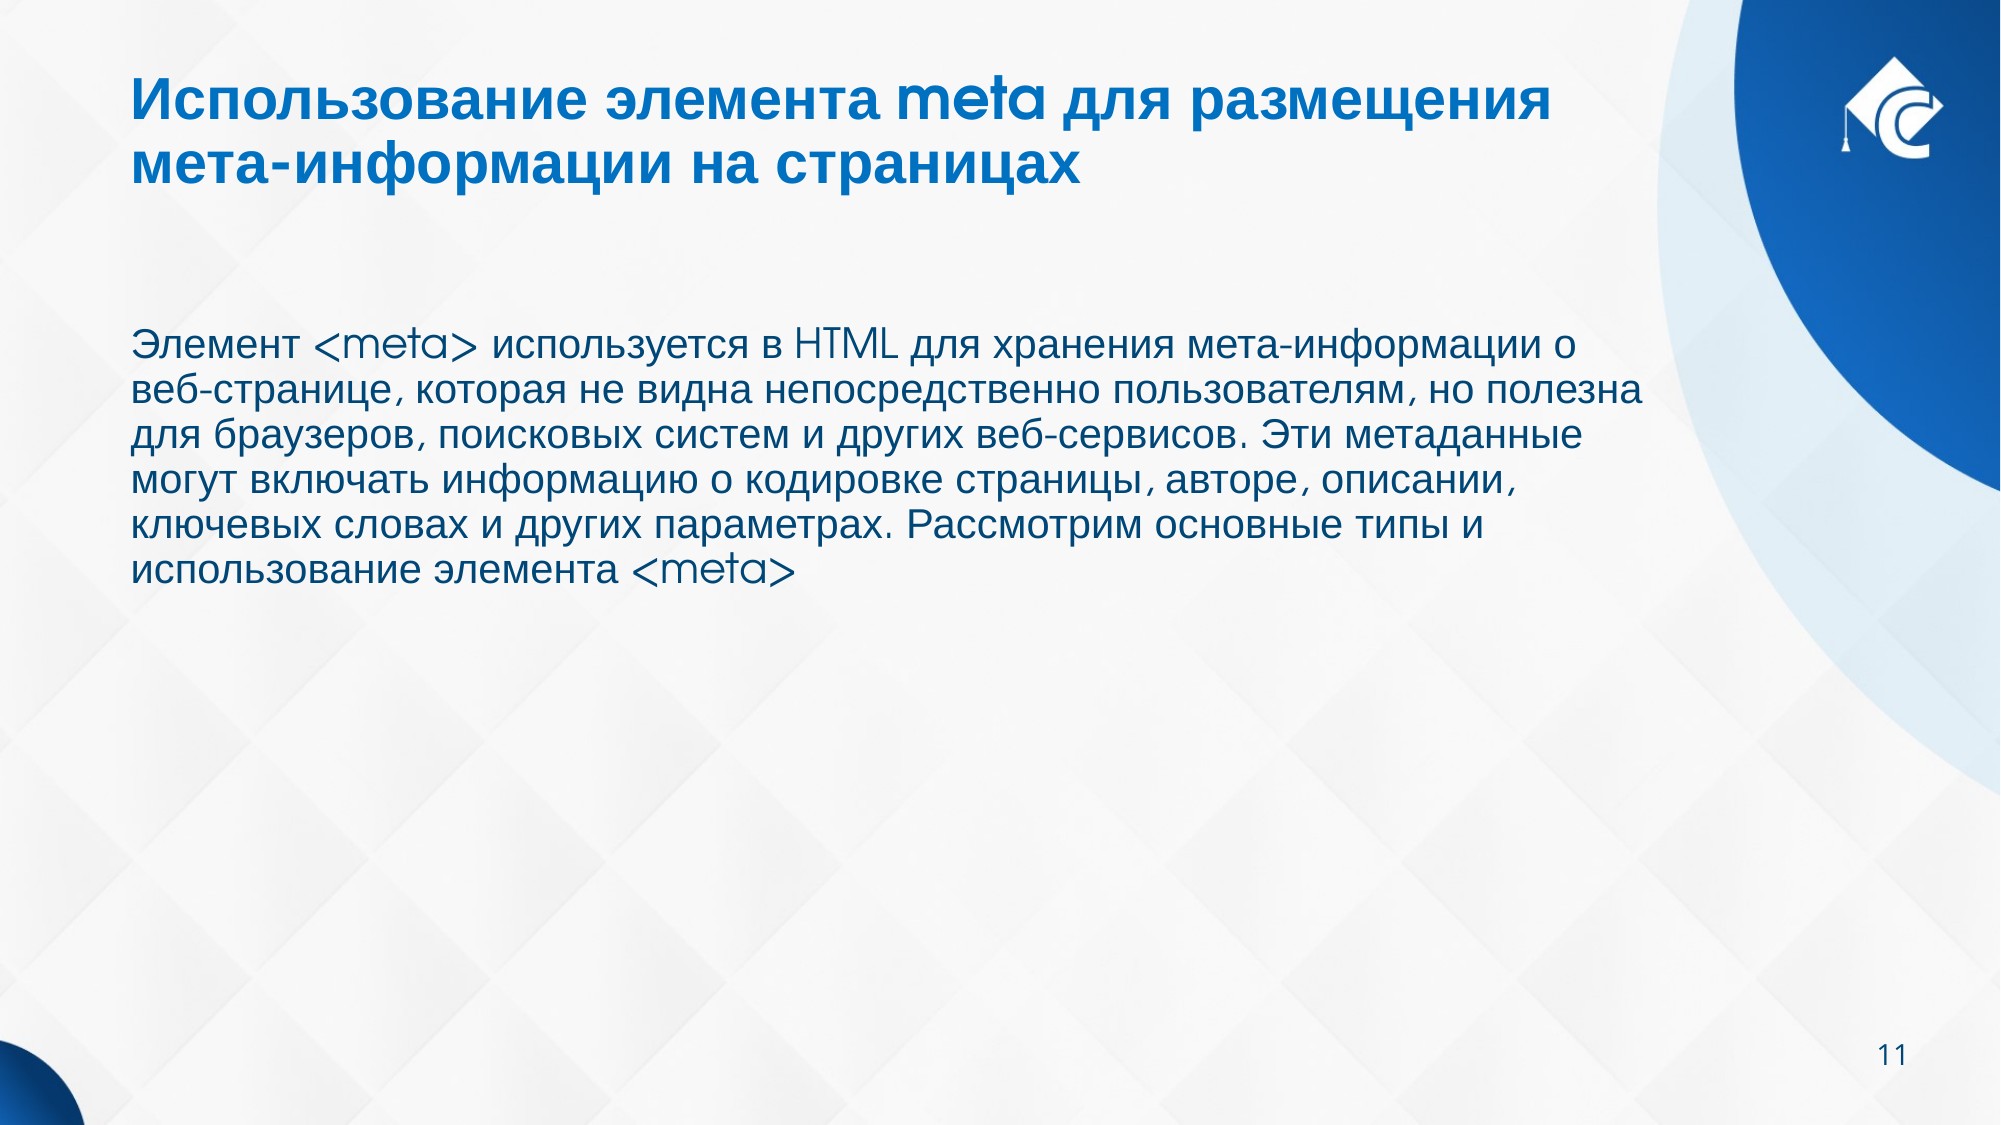

# Использование элемента meta для размещения мета-информации на страницах
Элемент <meta> используется в HTML для хранения мета-информации о веб-странице, которая не видна непосредственно пользователям, но полезна для браузеров, поисковых систем и других веб-сервисов. Эти метаданные могут включать информацию о кодировке страницы, авторе, описании, ключевых словах и других параметрах. Рассмотрим основные типы и использование элемента <meta>

11